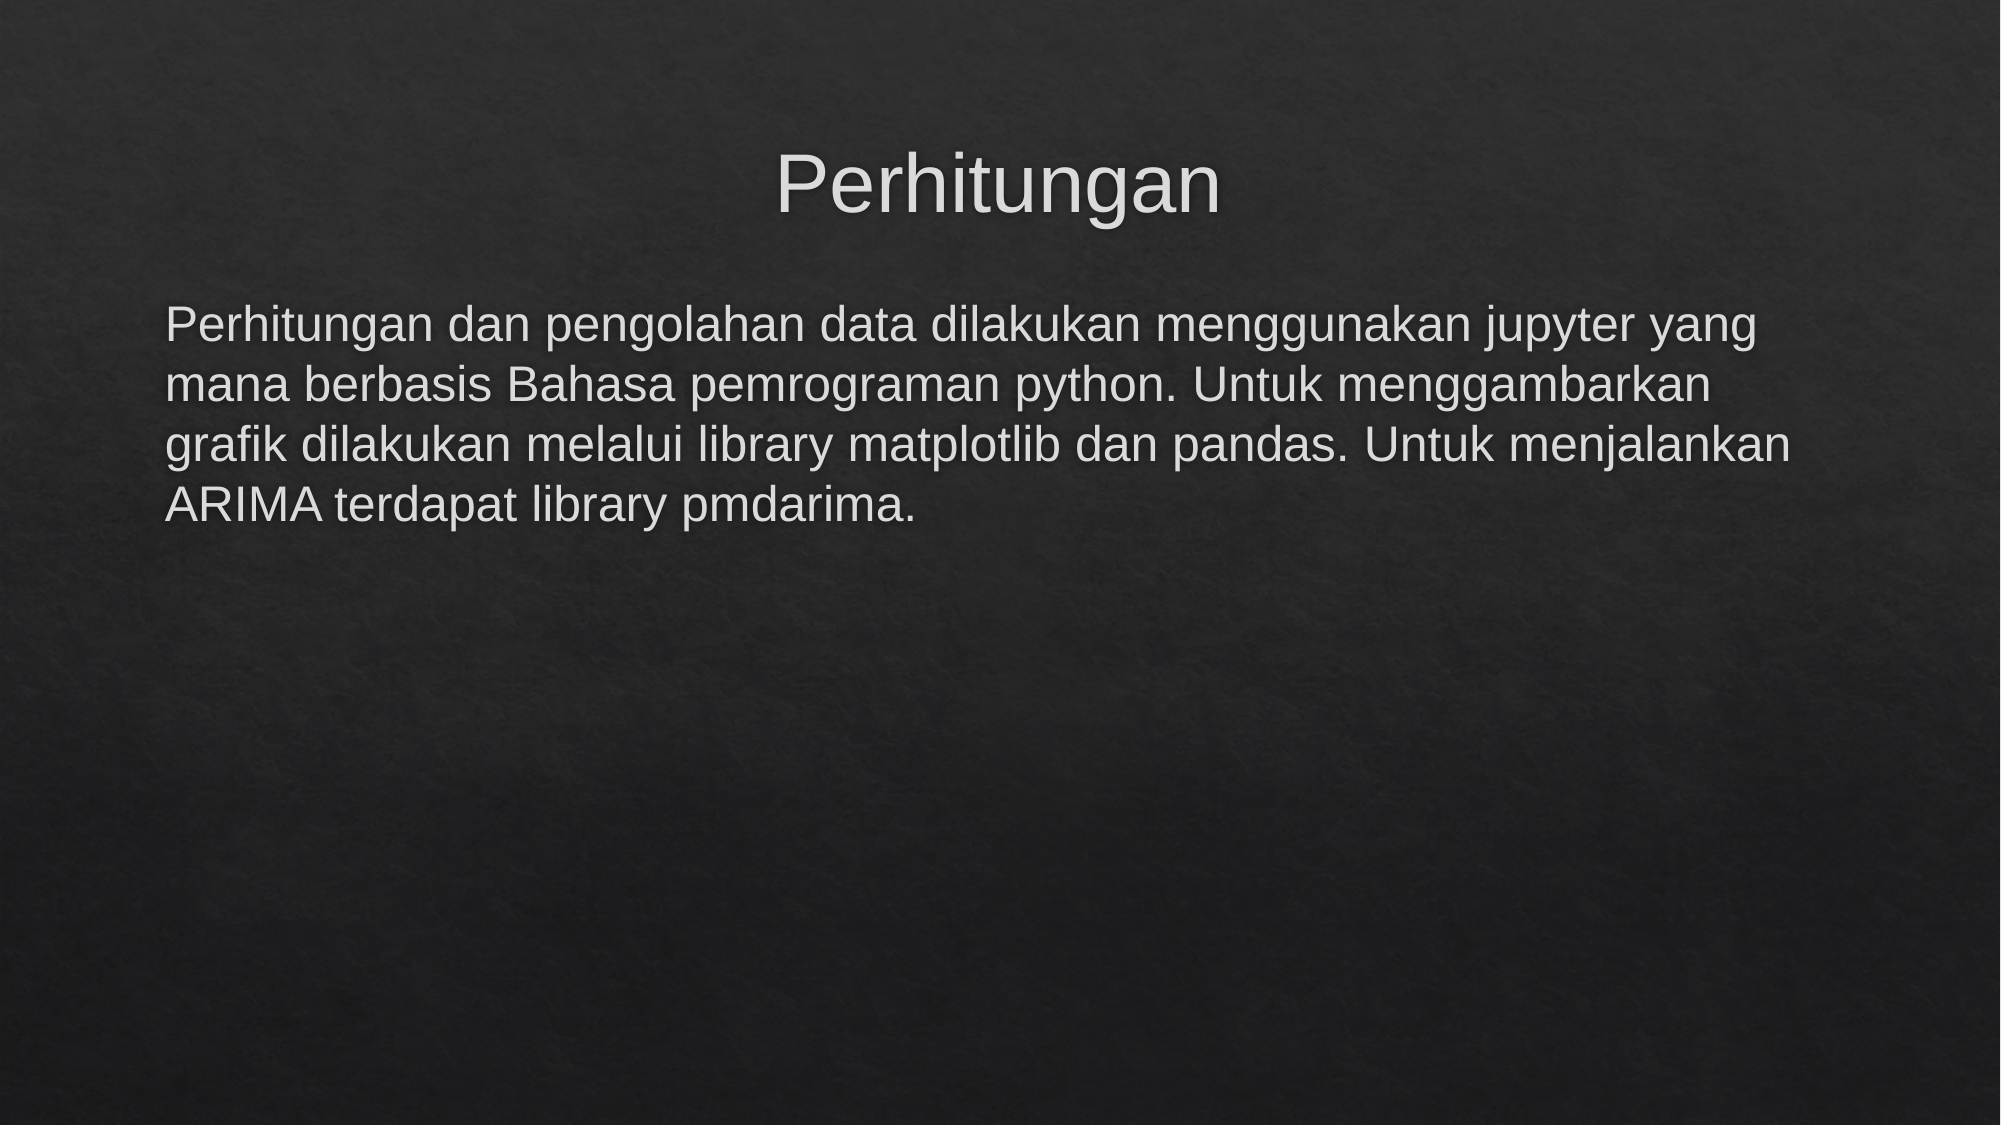

# Perhitungan
Perhitungan dan pengolahan data dilakukan menggunakan jupyter yang mana berbasis Bahasa pemrograman python. Untuk menggambarkan grafik dilakukan melalui library matplotlib dan pandas. Untuk menjalankan ARIMA terdapat library pmdarima.